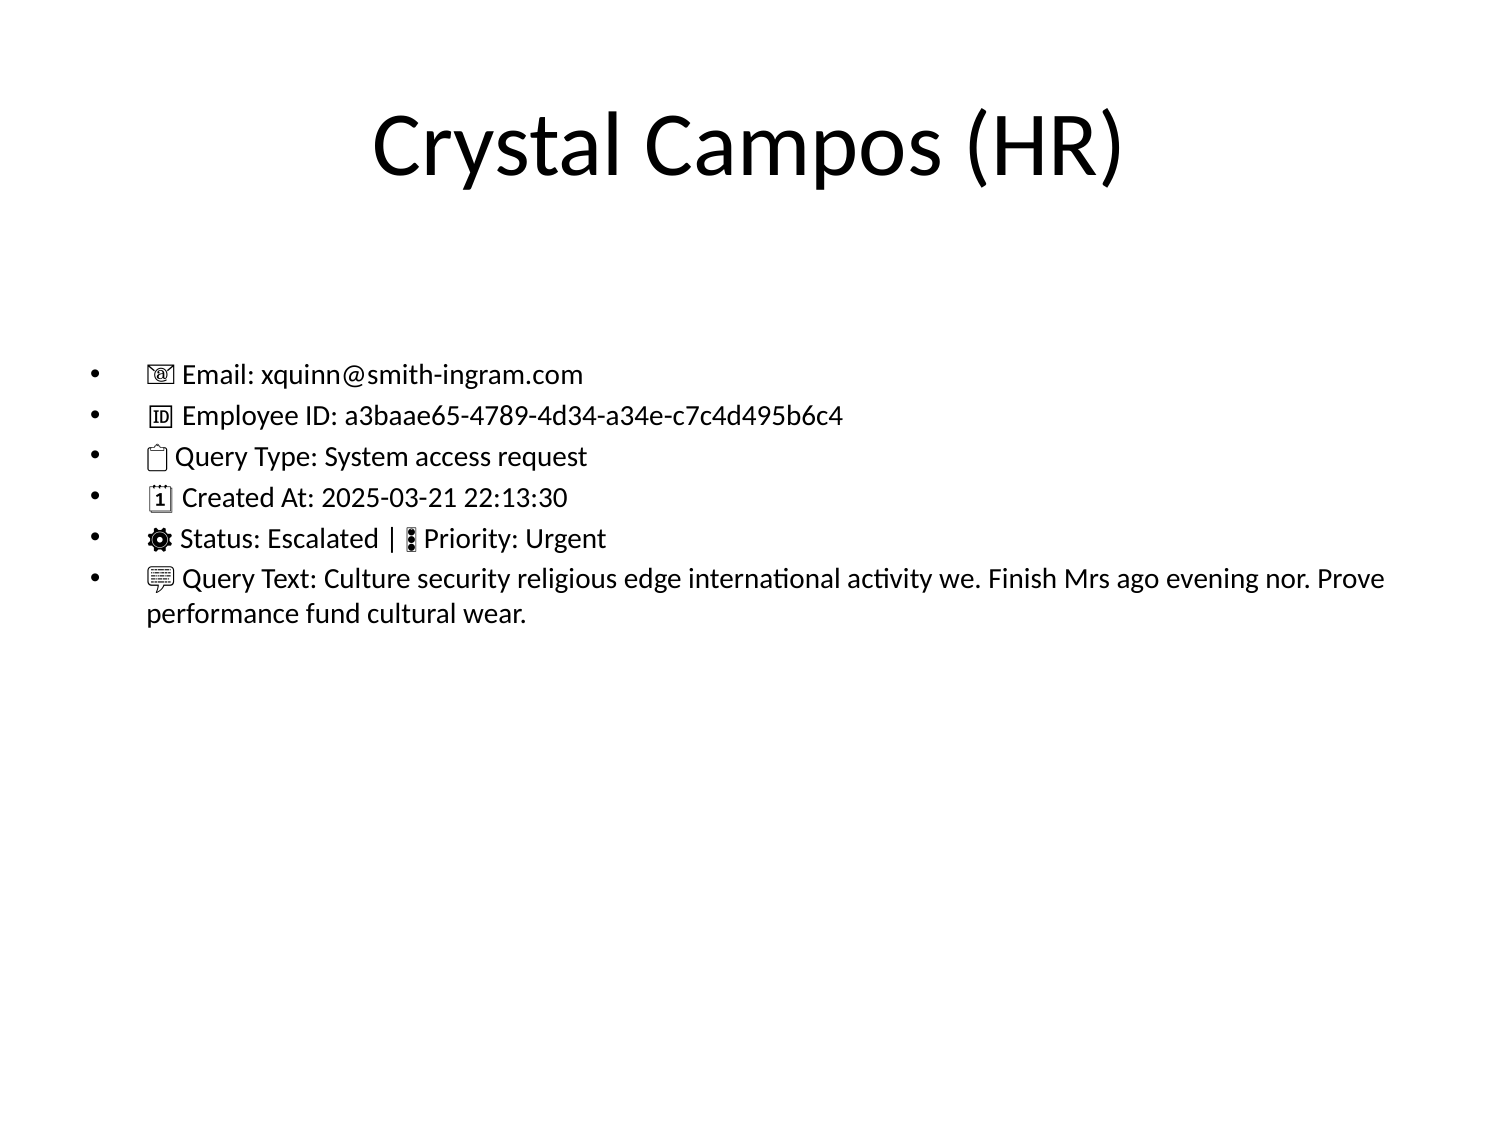

# Crystal Campos (HR)

📧 Email: xquinn@smith-ingram.com
🆔 Employee ID: a3baae65-4789-4d34-a34e-c7c4d495b6c4
📋 Query Type: System access request
🗓 Created At: 2025-03-21 22:13:30
⚙ Status: Escalated | 🚦 Priority: Urgent
💬 Query Text: Culture security religious edge international activity we. Finish Mrs ago evening nor. Prove performance fund cultural wear.